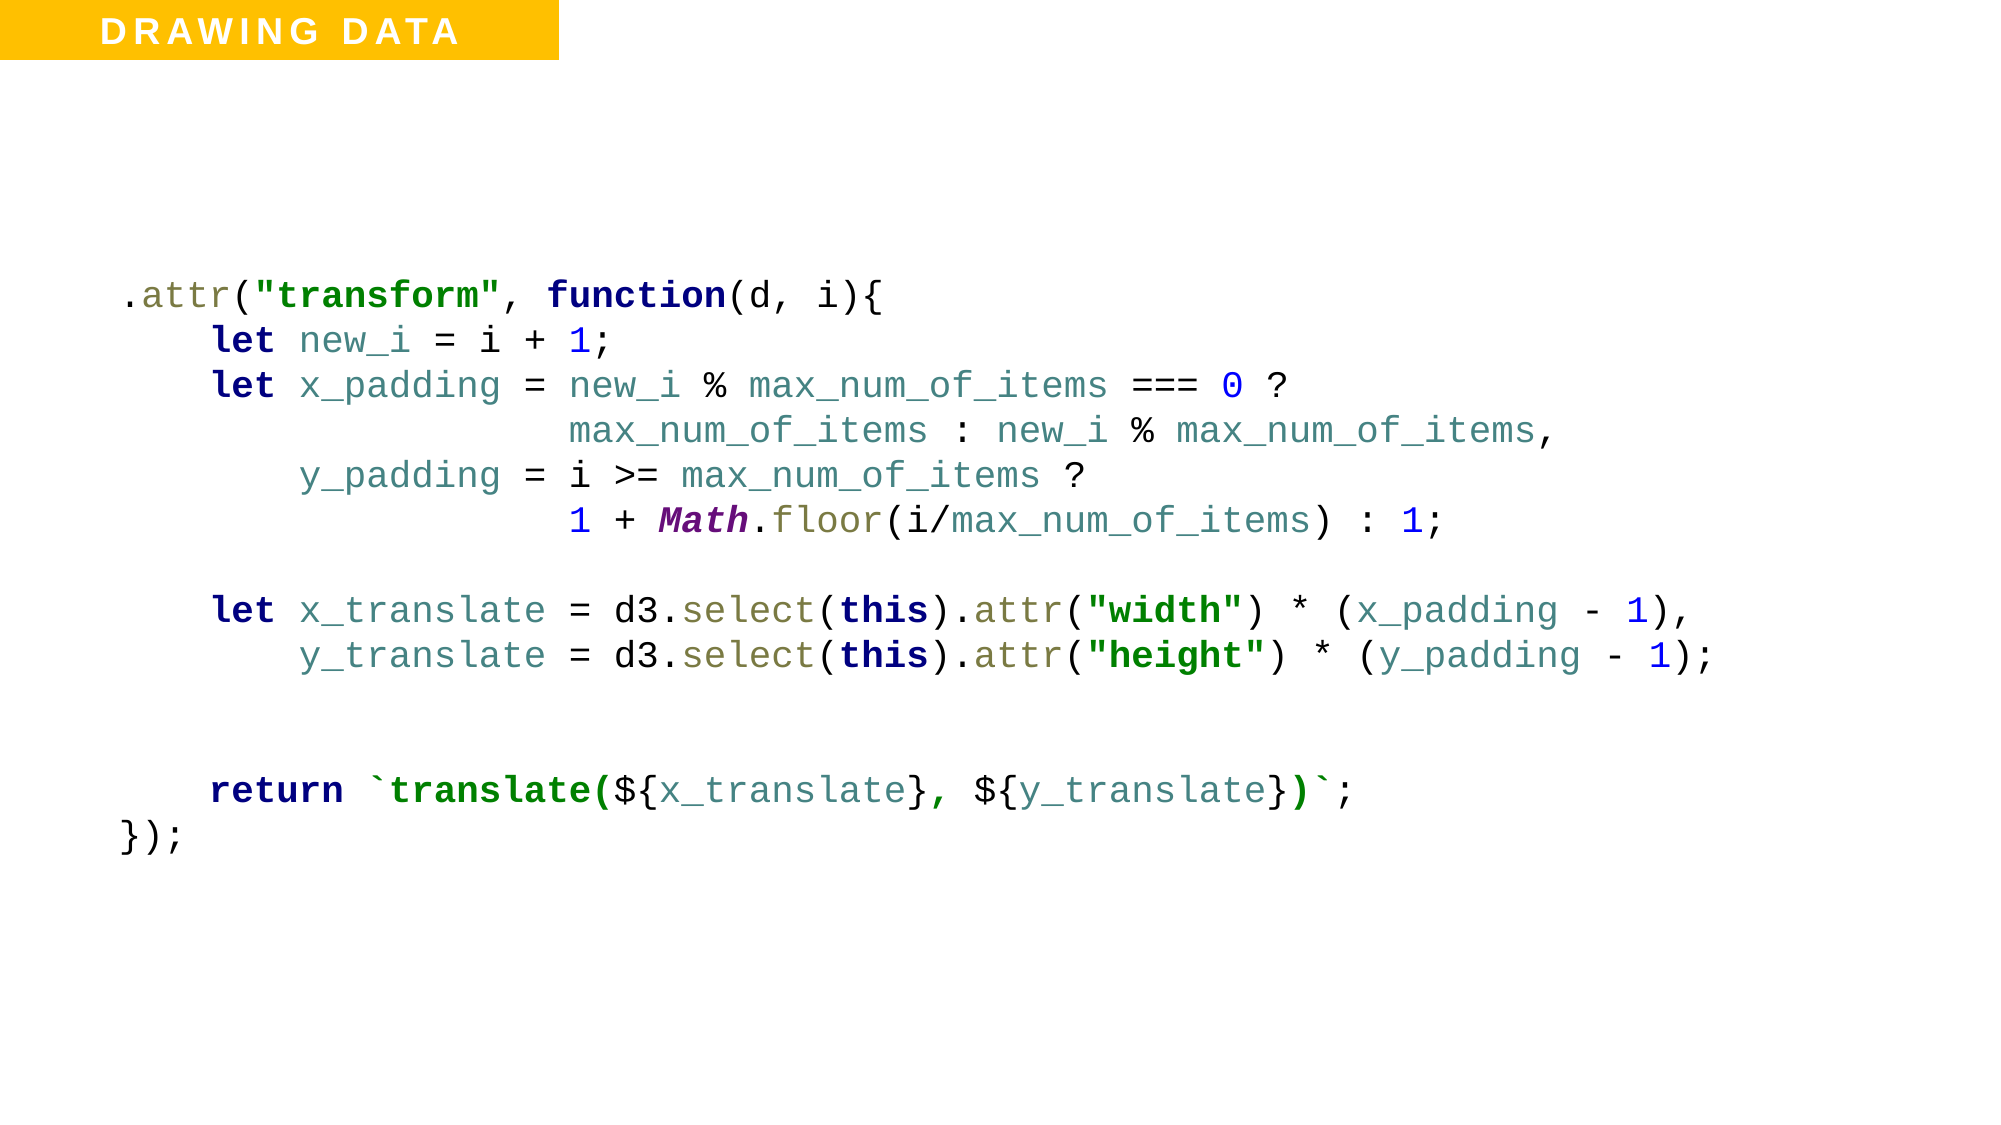

.attr("transform", function(d, i){
    let new_i = i + 1;
    let x_padding = new_i % max_num_of_items === 0 ?
                    max_num_of_items : new_i % max_num_of_items,
        y_padding = i >= max_num_of_items ?
                    1 + Math.floor(i/max_num_of_items) : 1;
    let x_translate = d3.select(this).attr("width") * (x_padding - 1),
        y_translate = d3.select(this).attr("height") * (y_padding - 1);
    return `translate(${x_translate}, ${y_translate})`;
});